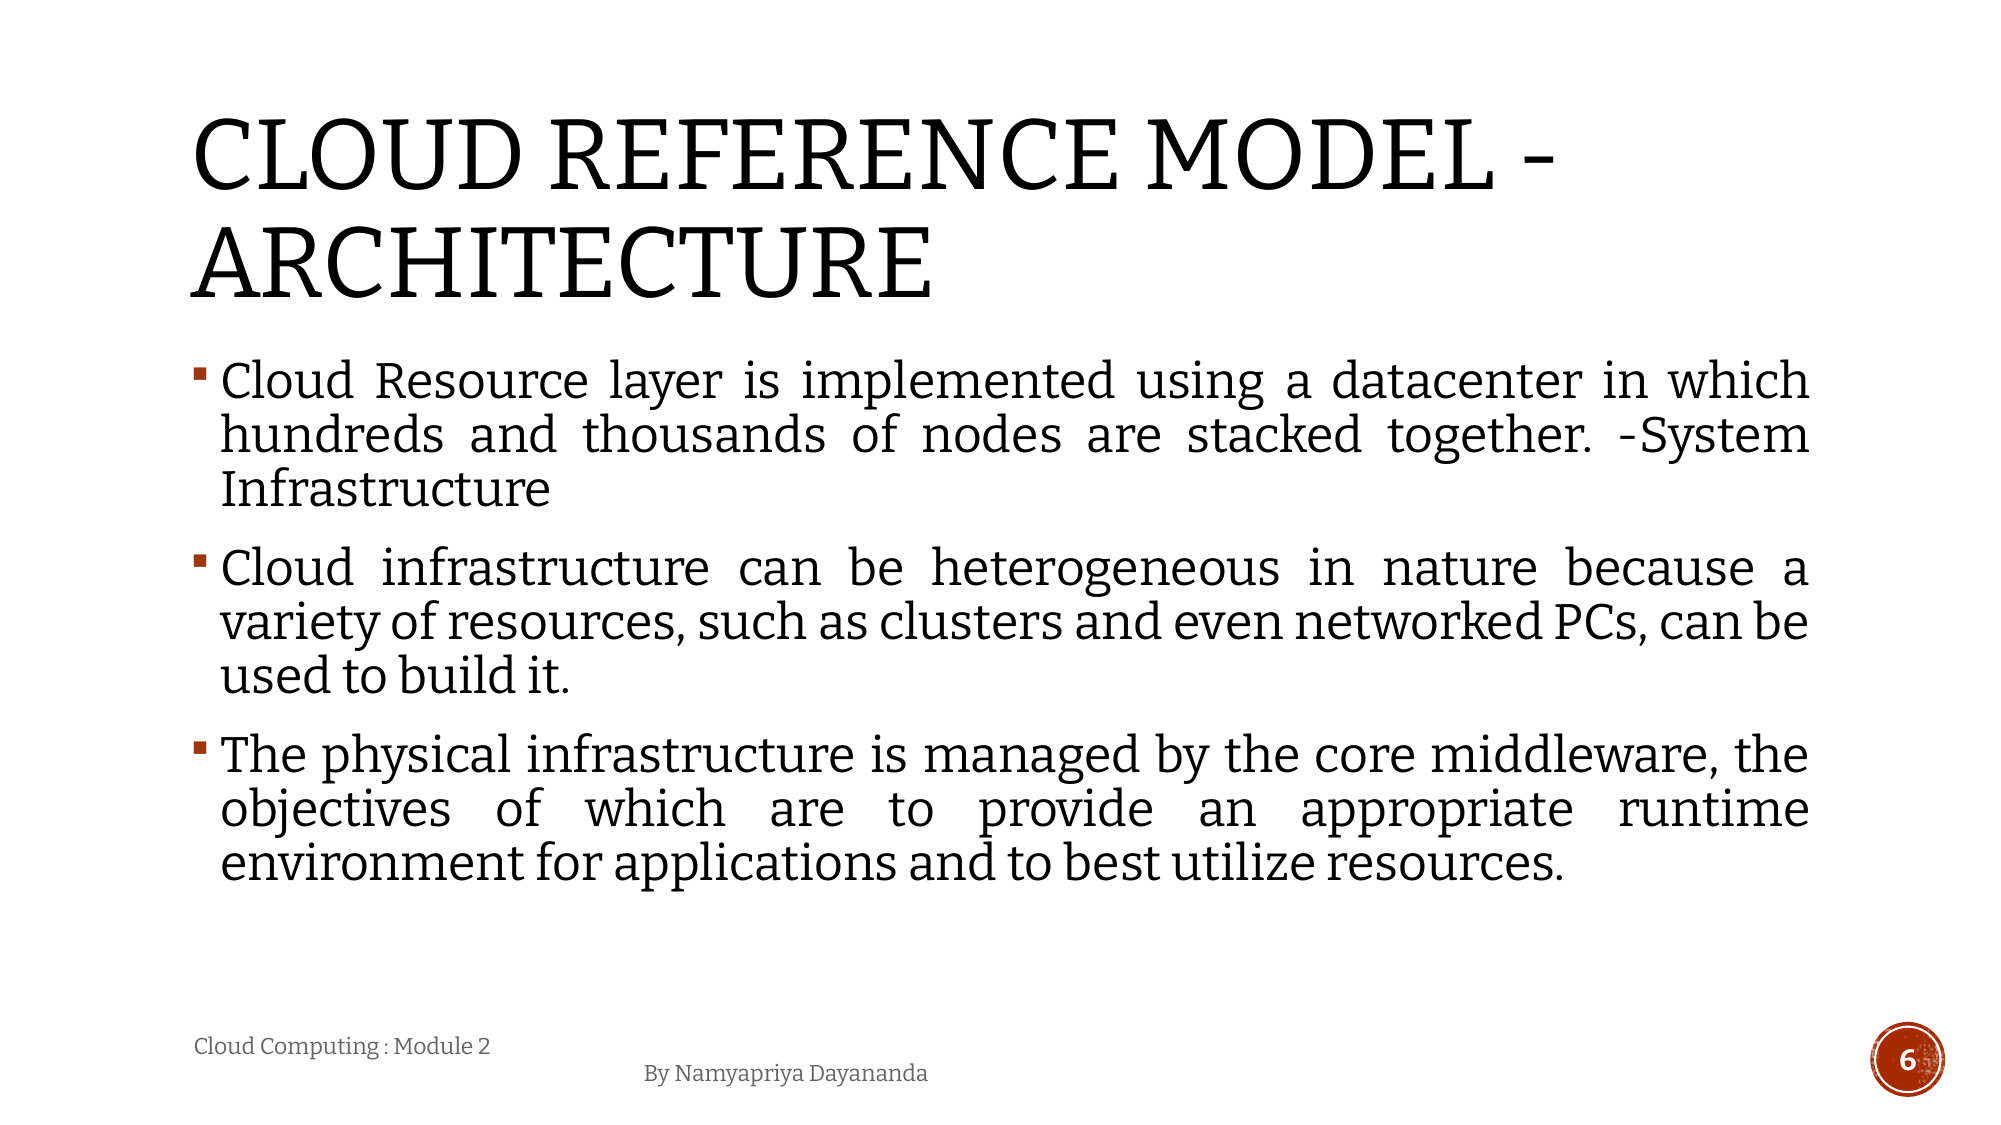

# CLOUD REFERENCE MODEL - ARCHITECTURE
Cloud Resource layer is implemented using a datacenter in which hundreds and thousands of nodes are stacked together. -System Infrastructure
Cloud infrastructure can be heterogeneous in nature because a variety of resources, such as clusters and even networked PCs, can be used to build it.
The physical infrastructure is managed by the core middleware, the objectives of which are to provide an appropriate runtime environment for applications and to best utilize resources.
Cloud Computing : Module 2                                                   											By Namyapriya Dayananda
6